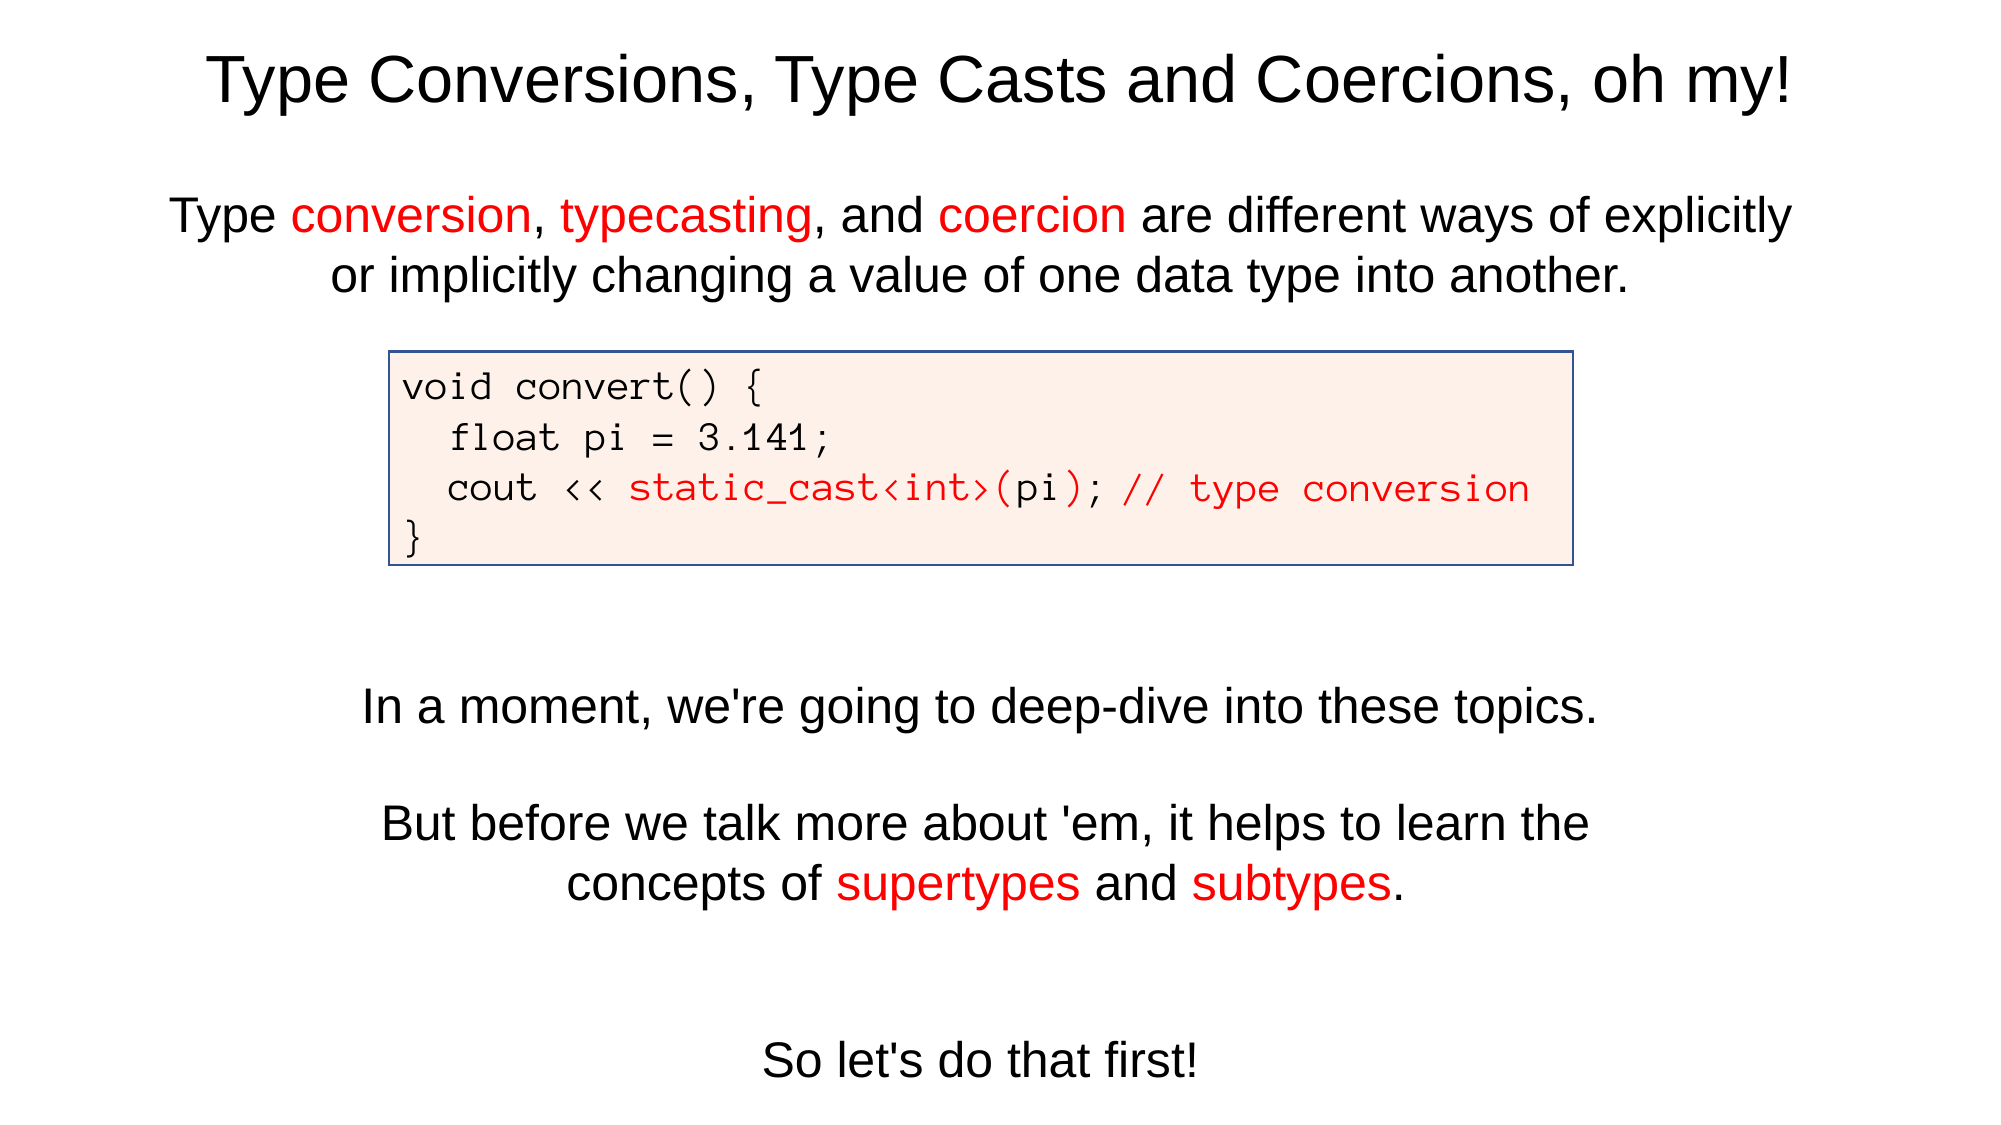

# Type Conversions, Type Casts and Coercions, oh my!
Type conversion, typecasting, and coercion are different ways of explicitly or implicitly changing a value of one data type into another.
void convert() {
  float pi = 3.141;
  cout << static_cast<int>(pi);
}
// type conversion
In a moment, we're going to deep-dive into these topics.
But before we talk more about 'em, it helps to learn the concepts of supertypes and subtypes.
So let's do that first!